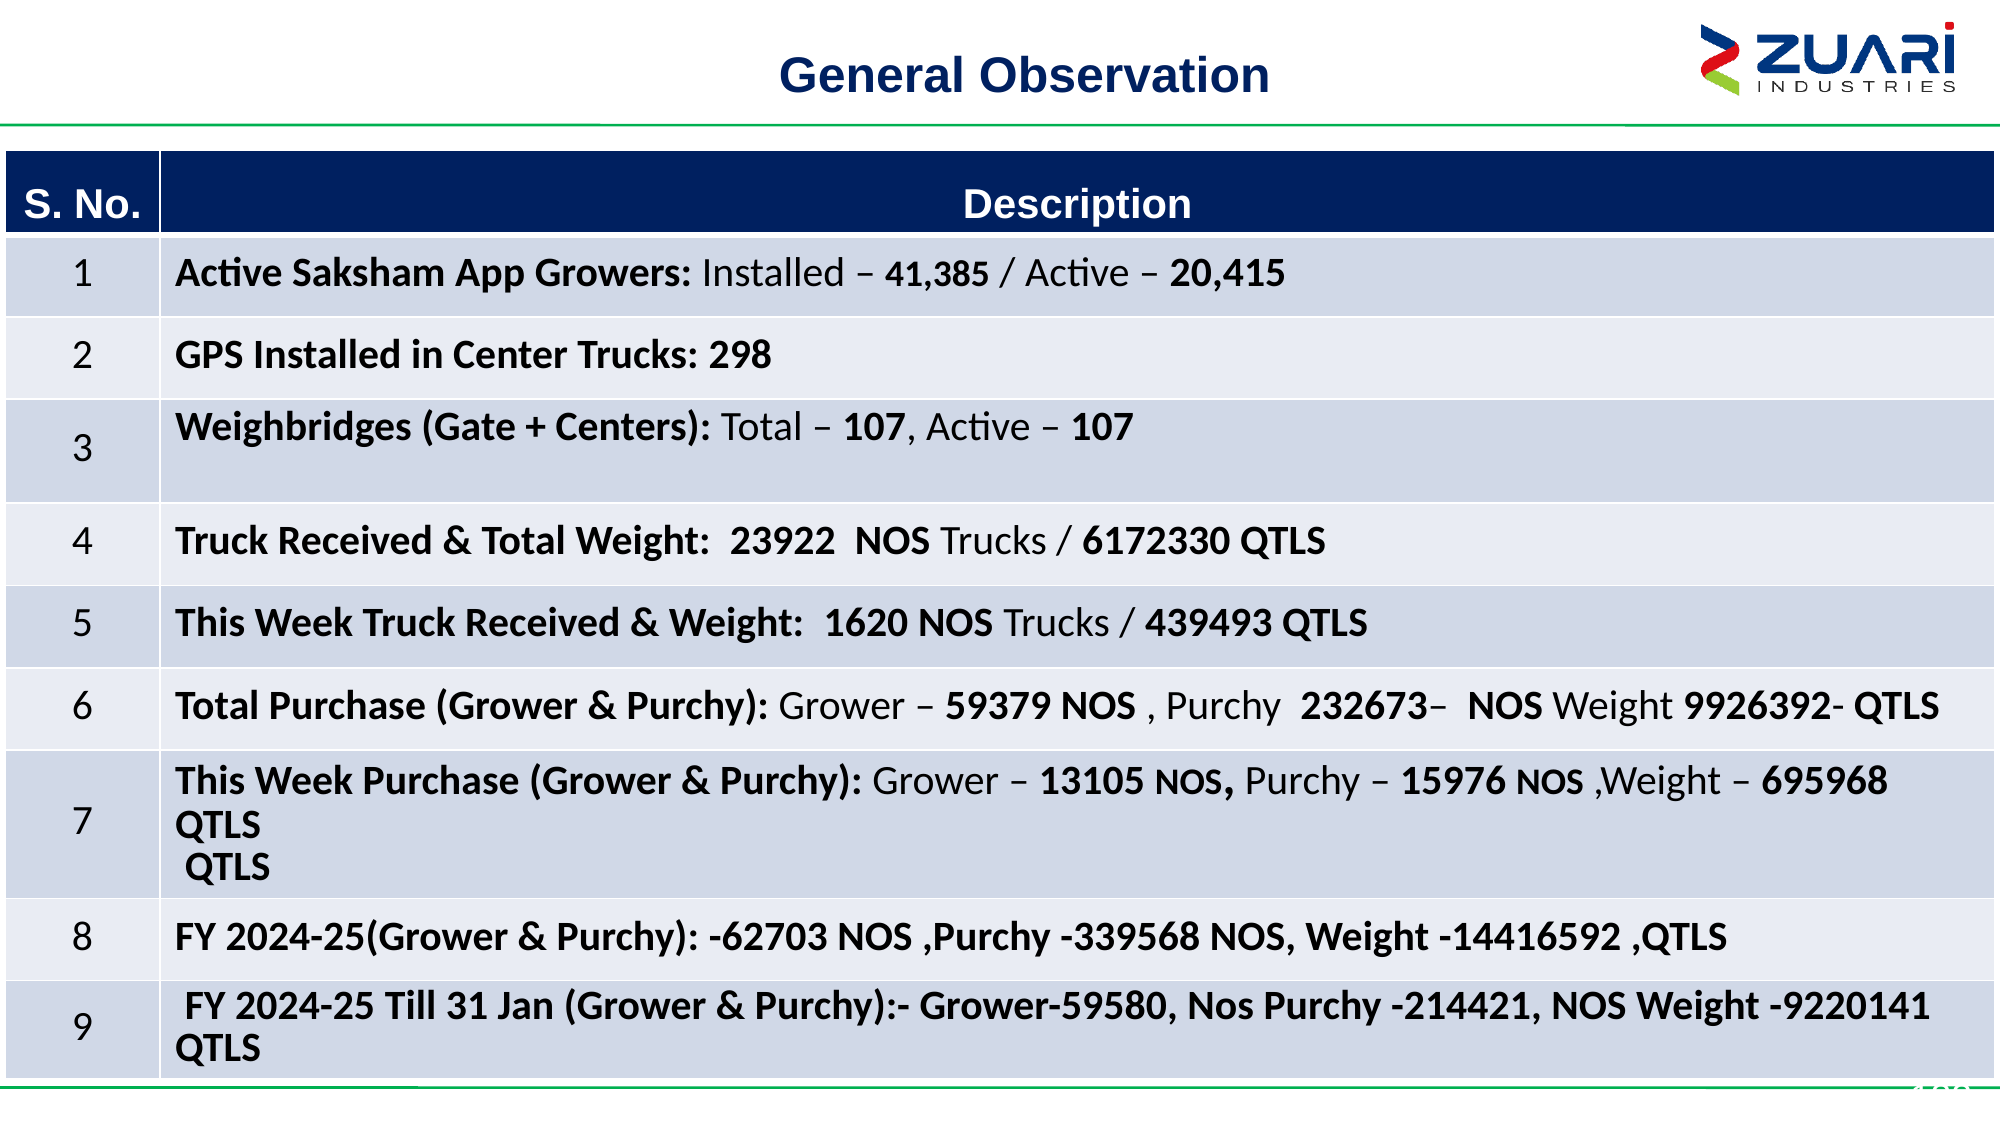

General Observation

| S. No. | Description |
| --- | --- |
| 1 | Active Saksham App Growers: Installed – 41,385 / Active – 20,415 |
| 2 | GPS Installed in Center Trucks: 298 |
| 3 | Weighbridges (Gate + Centers): Total – 107, Active – 107 |
| 4 | Truck Received & Total Weight: 23922 NOS Trucks / 6172330 QTLS |
| 5 | This Week Truck Received & Weight: 1620 NOS Trucks / 439493 QTLS |
| 6 | Total Purchase (Grower & Purchy): Grower – 59379 NOS , Purchy 232673– NOS Weight 9926392- QTLS |
| 7 | This Week Purchase (Grower & Purchy): Grower – 13105 NOS, Purchy – 15976 NOS ,Weight – 695968 QTLS QTLS |
| 8 | FY 2024-25(Grower & Purchy): -62703 NOS ,Purchy -339568 NOS, Weight -14416592 ,QTLS |
| 9 | FY 2024-25 Till 31 Jan (Grower & Purchy):- Grower-59580, Nos Purchy -214421, NOS Weight -9220141 QTLS |
122